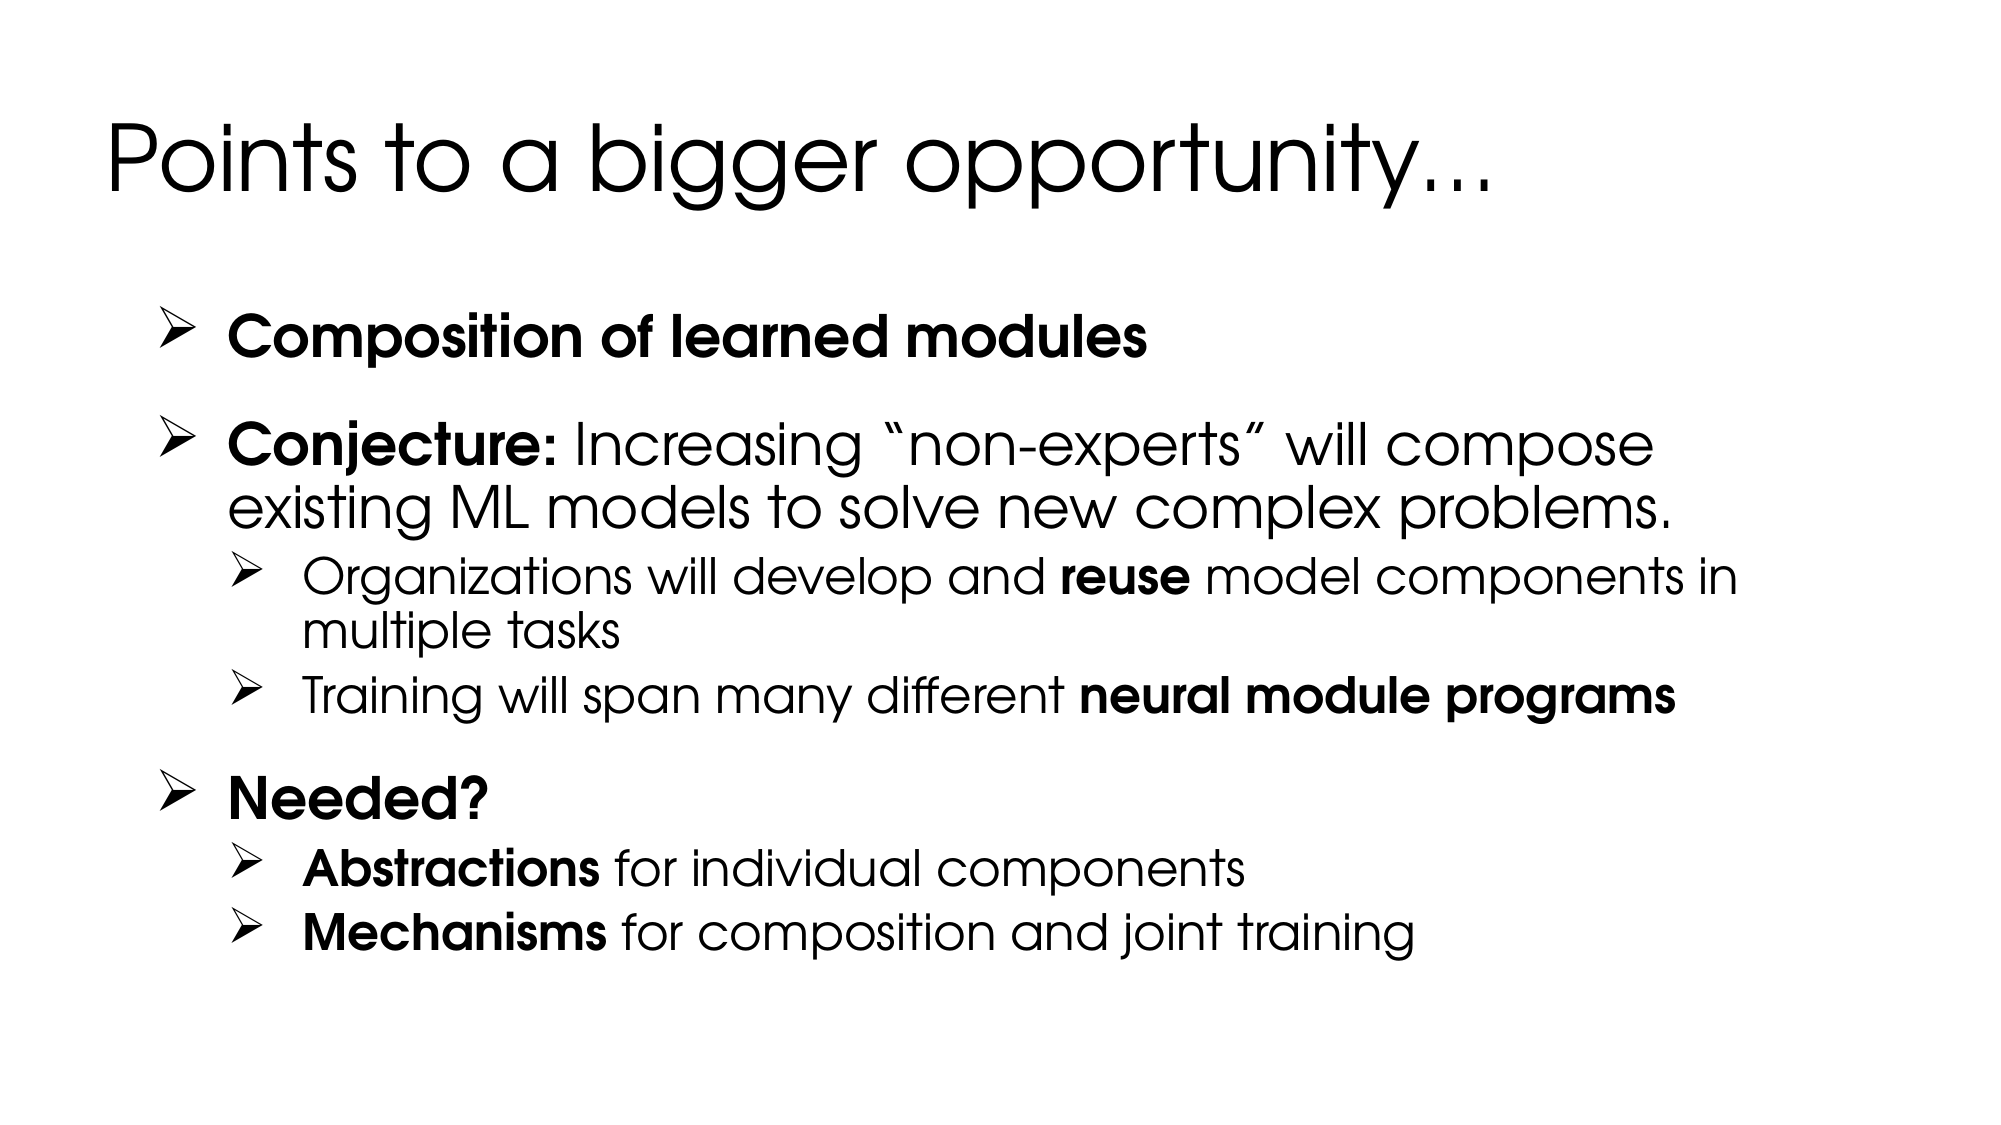

# Points to a bigger opportunity…
Composition of learned modules
Conjecture: Increasing “non-experts” will compose existing ML models to solve new complex problems.
Organizations will develop and reuse model components in multiple tasks
Training will span many different neural module programs
Needed?
Abstractions for individual components
Mechanisms for composition and joint training